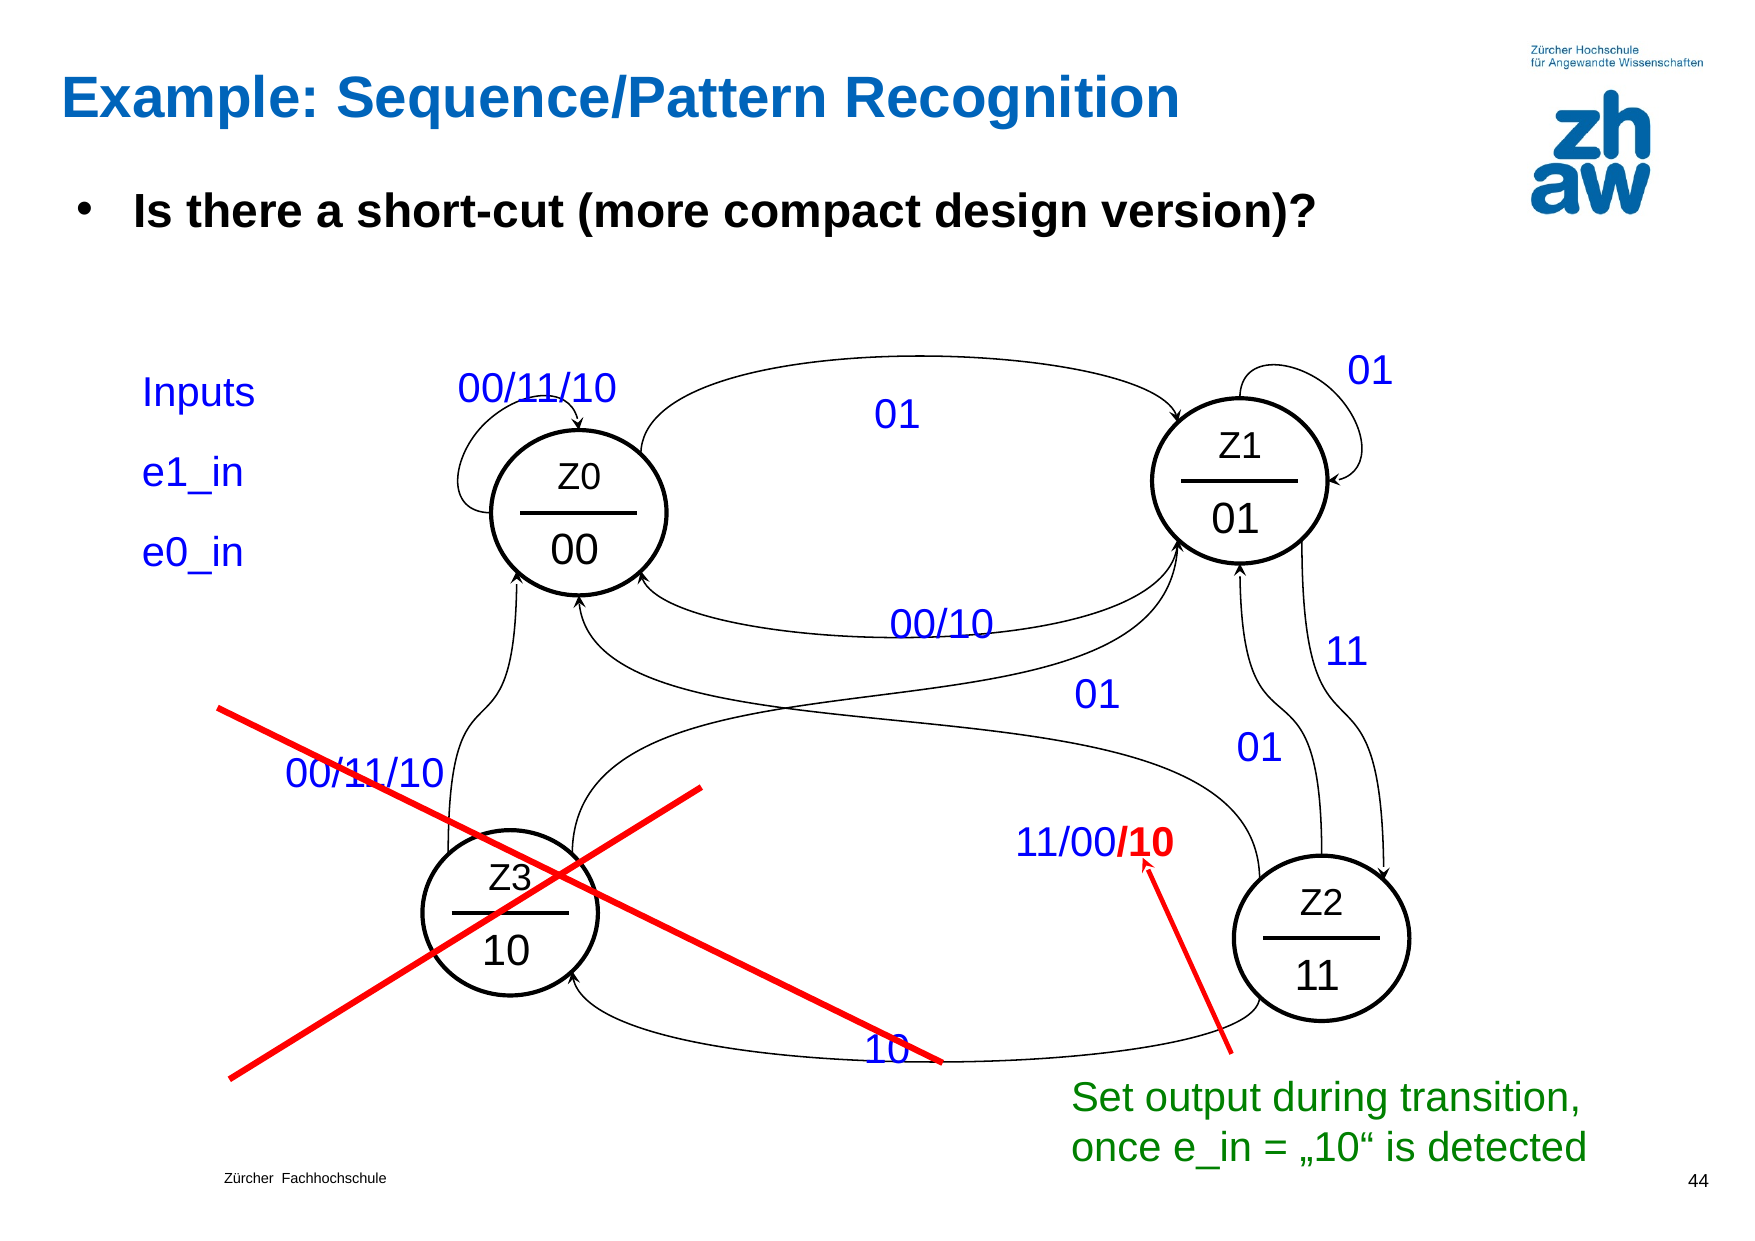

# Example: Sequence/Pattern Recognition
Is there a short-cut (more compact design version)?
01
00/11/10
Inputs
e1_in
e0_in
01

Z1
01

Z0
00
00/10
11
01
01
00/11/10
11/00/10

Z3
10

Z2
11
10
Set output during transition, once e_in = „10“ is detected
44